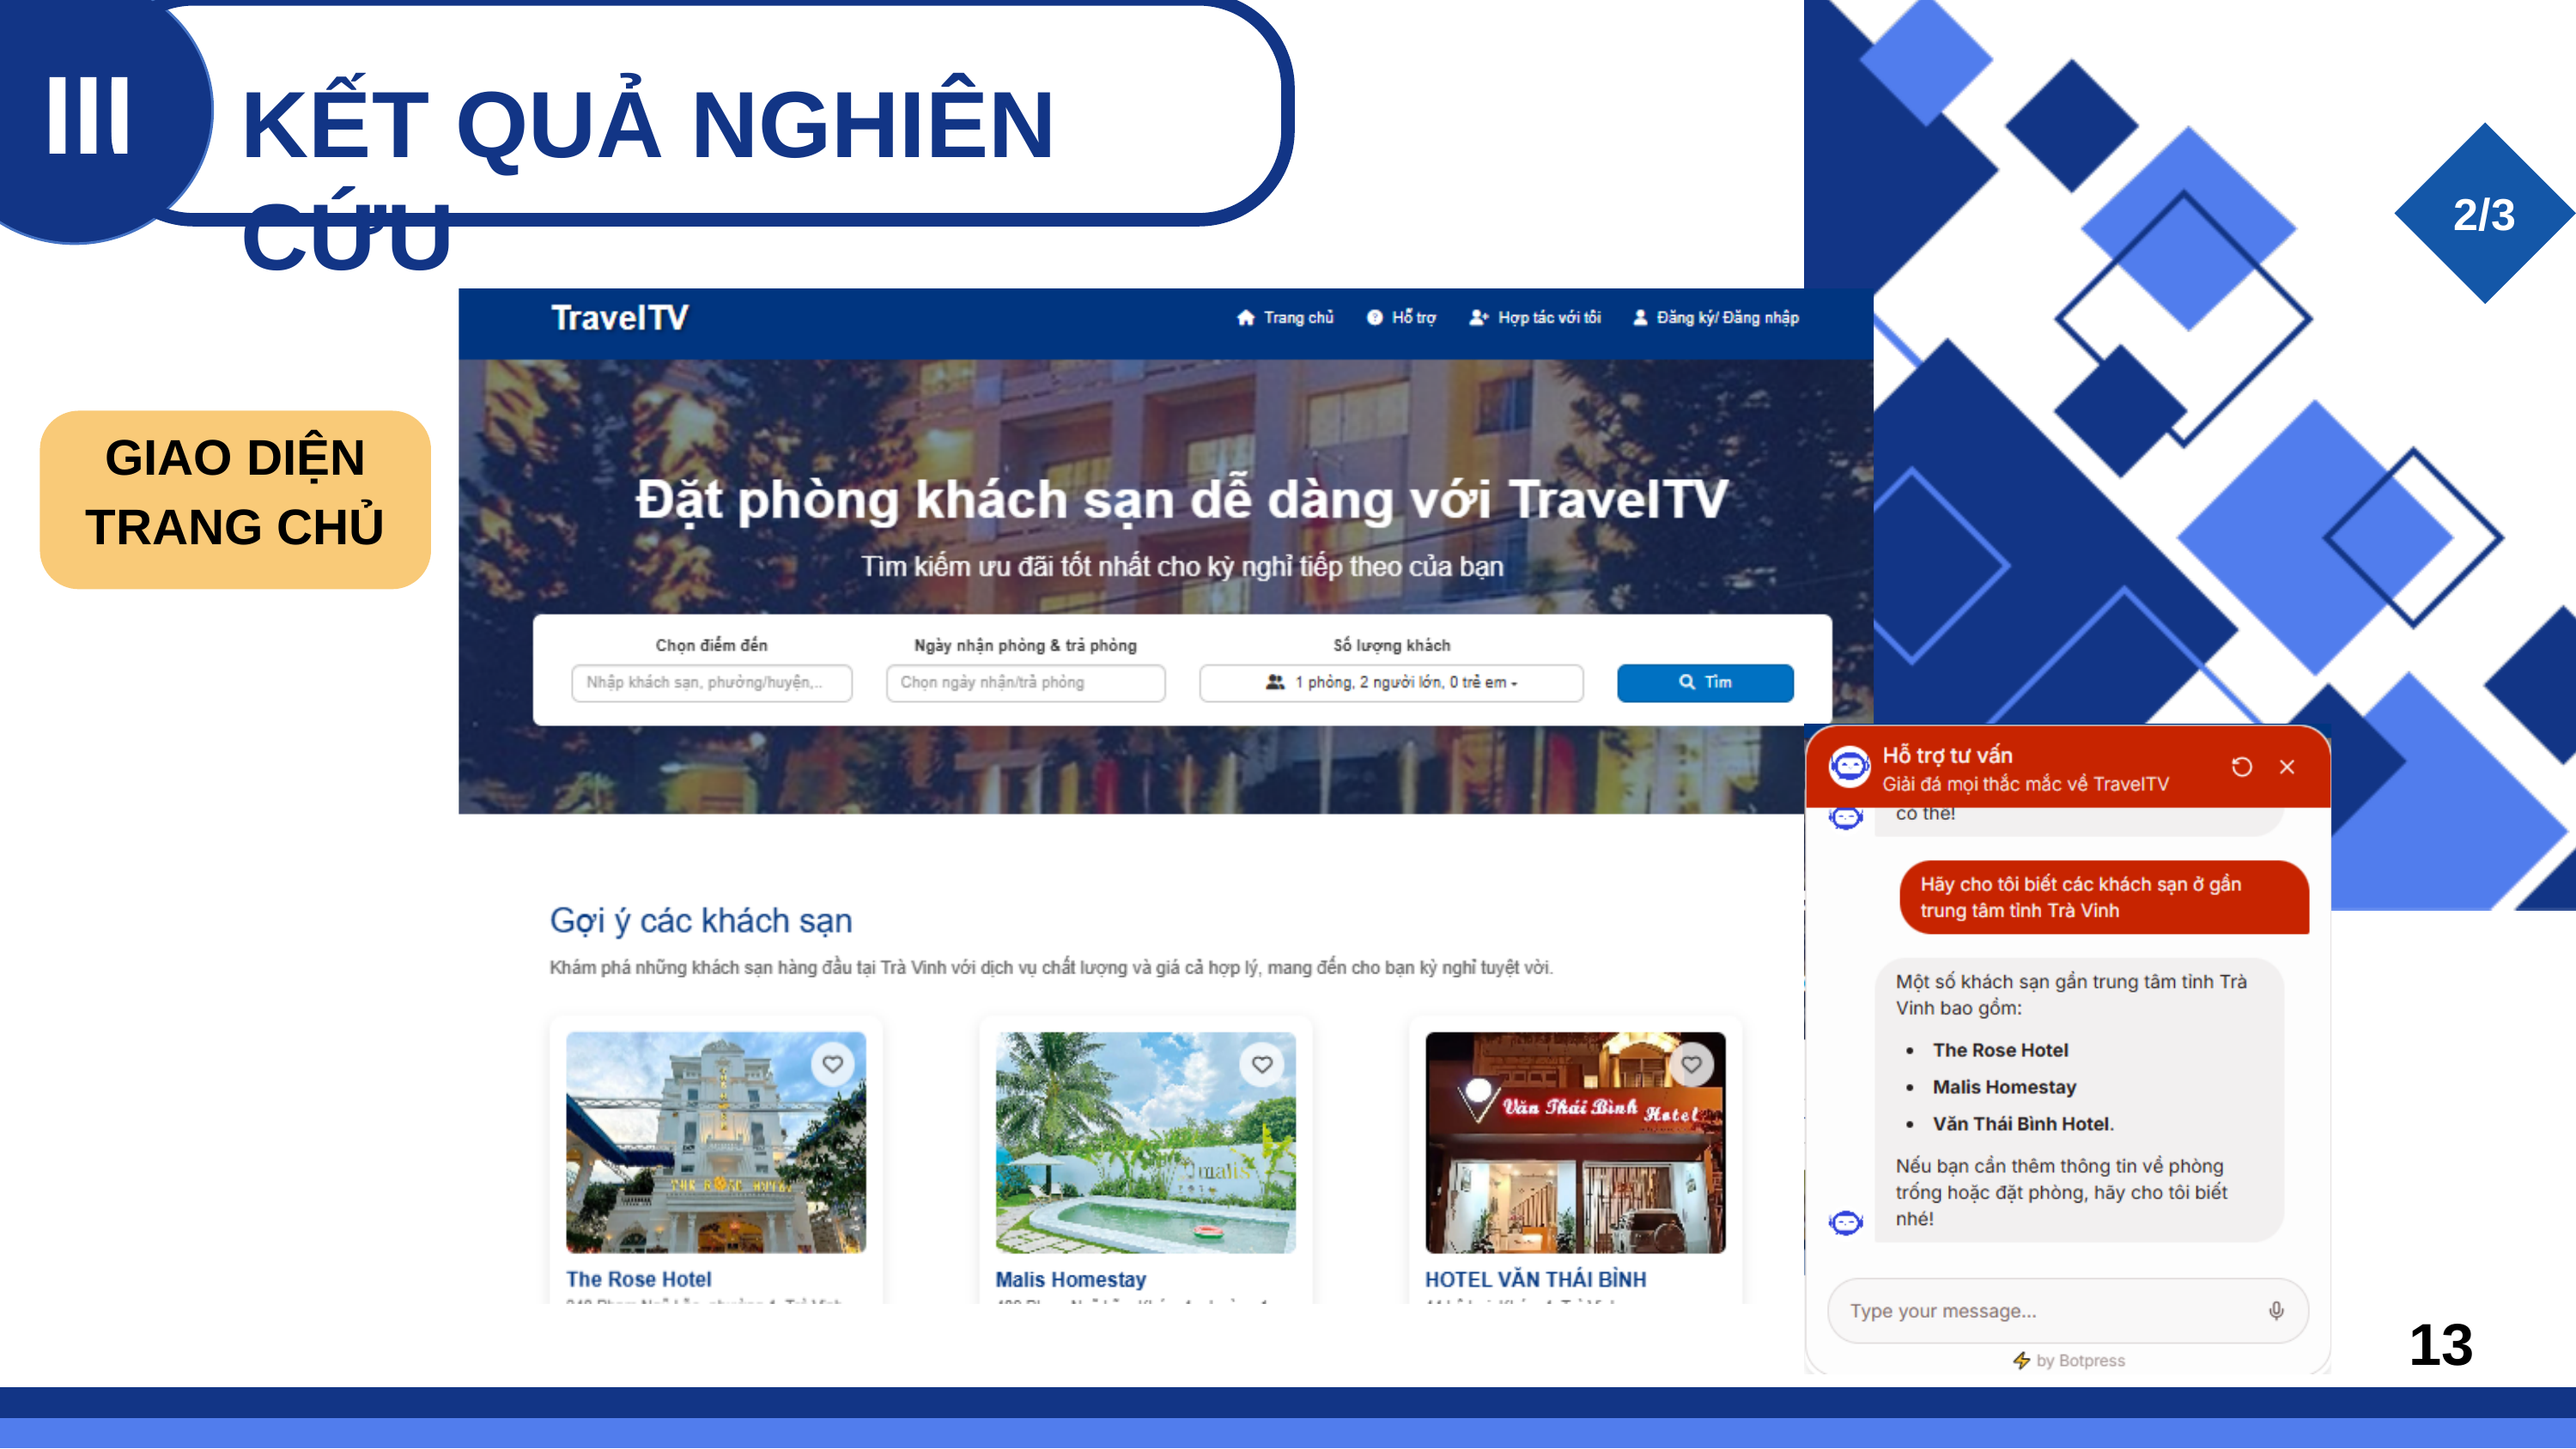

III
KẾT QUẢ NGHIÊN CỨU

2/3

GIAO DIỆN TRANG CHỦ

13